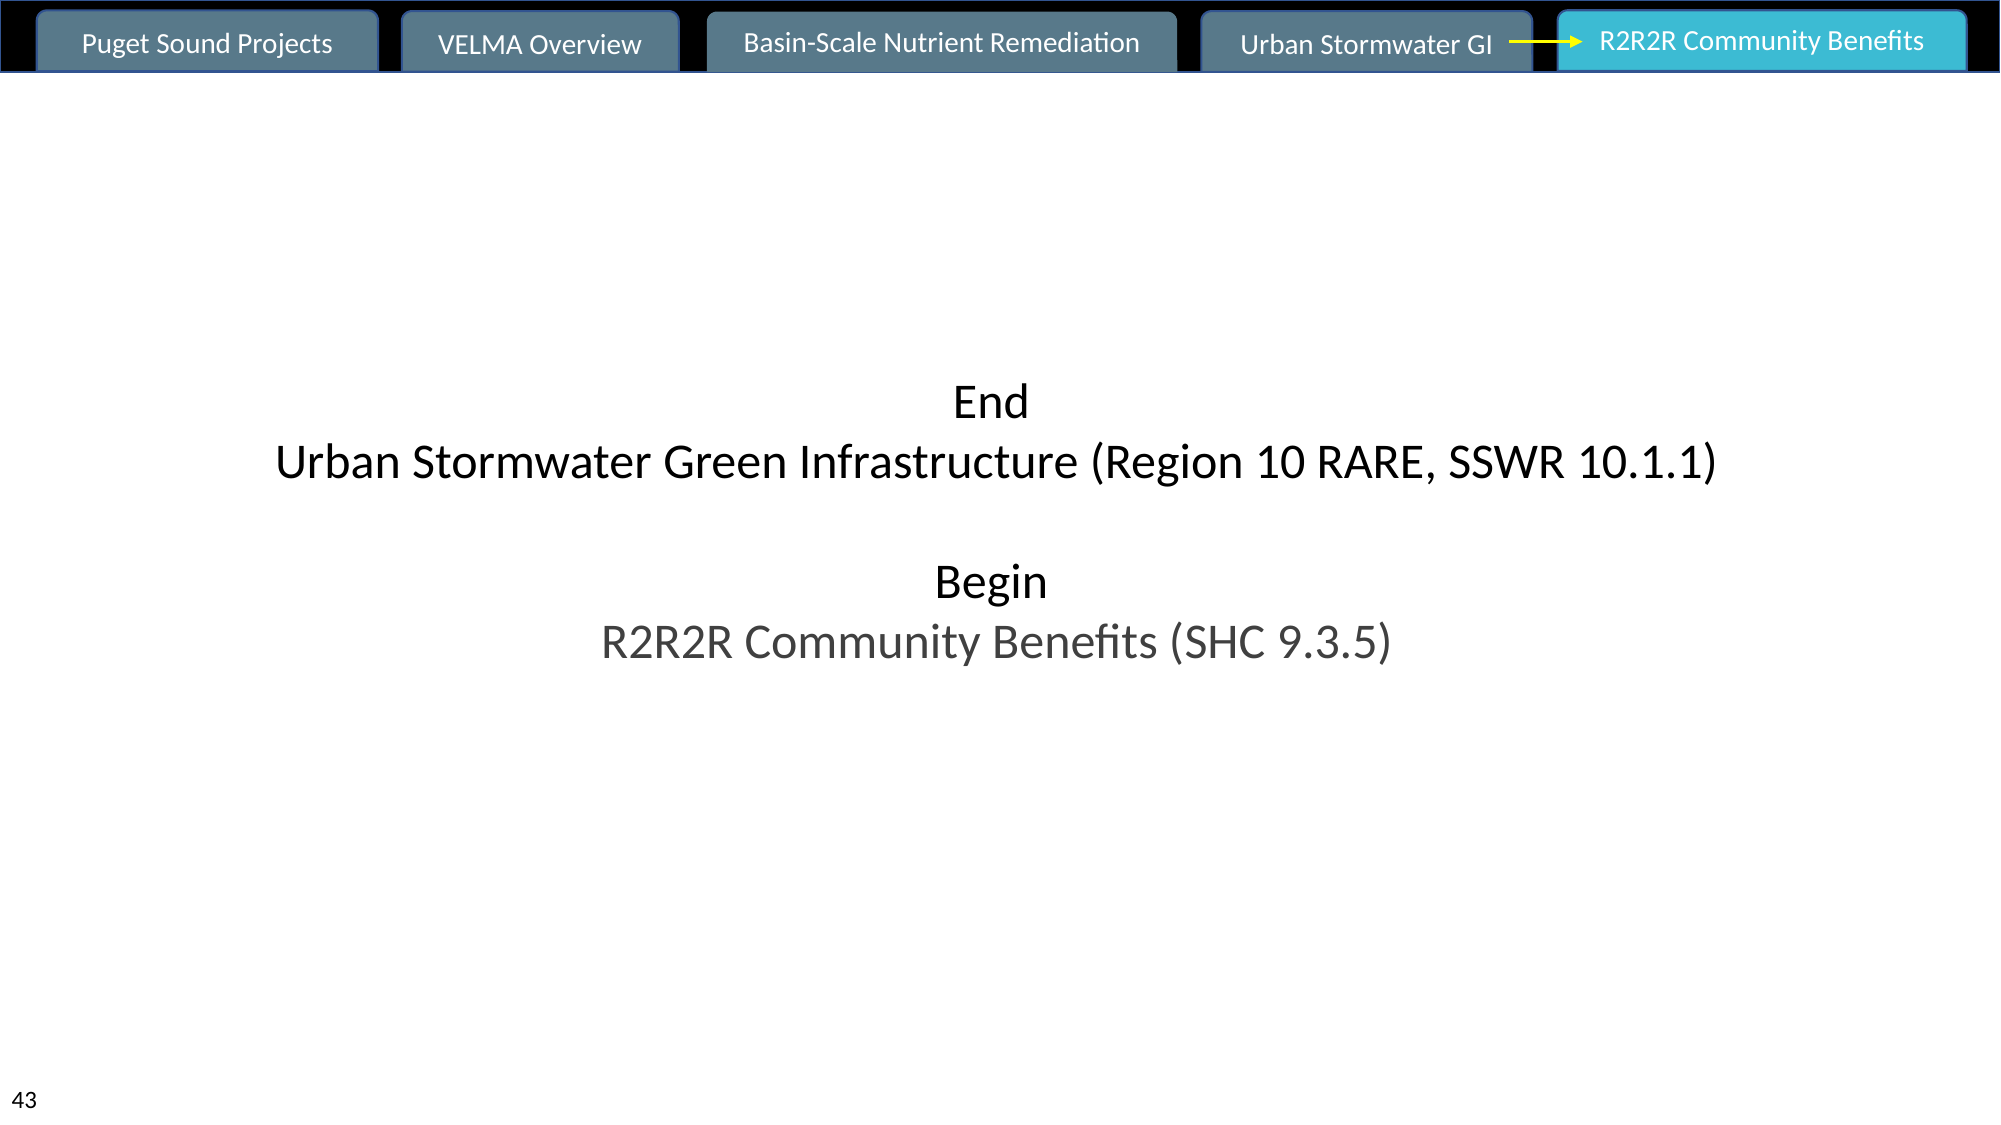

R2R2R Community Benefits
Puget Sound Projects
VELMA Overview
Urban Stormwater GI
Basin-Scale Nutrient Remediation
End
Urban Stormwater Green Infrastructure (Region 10 RARE, SSWR 10.1.1)

Begin
R2R2R Community Benefits (SHC 9.3.5)

43